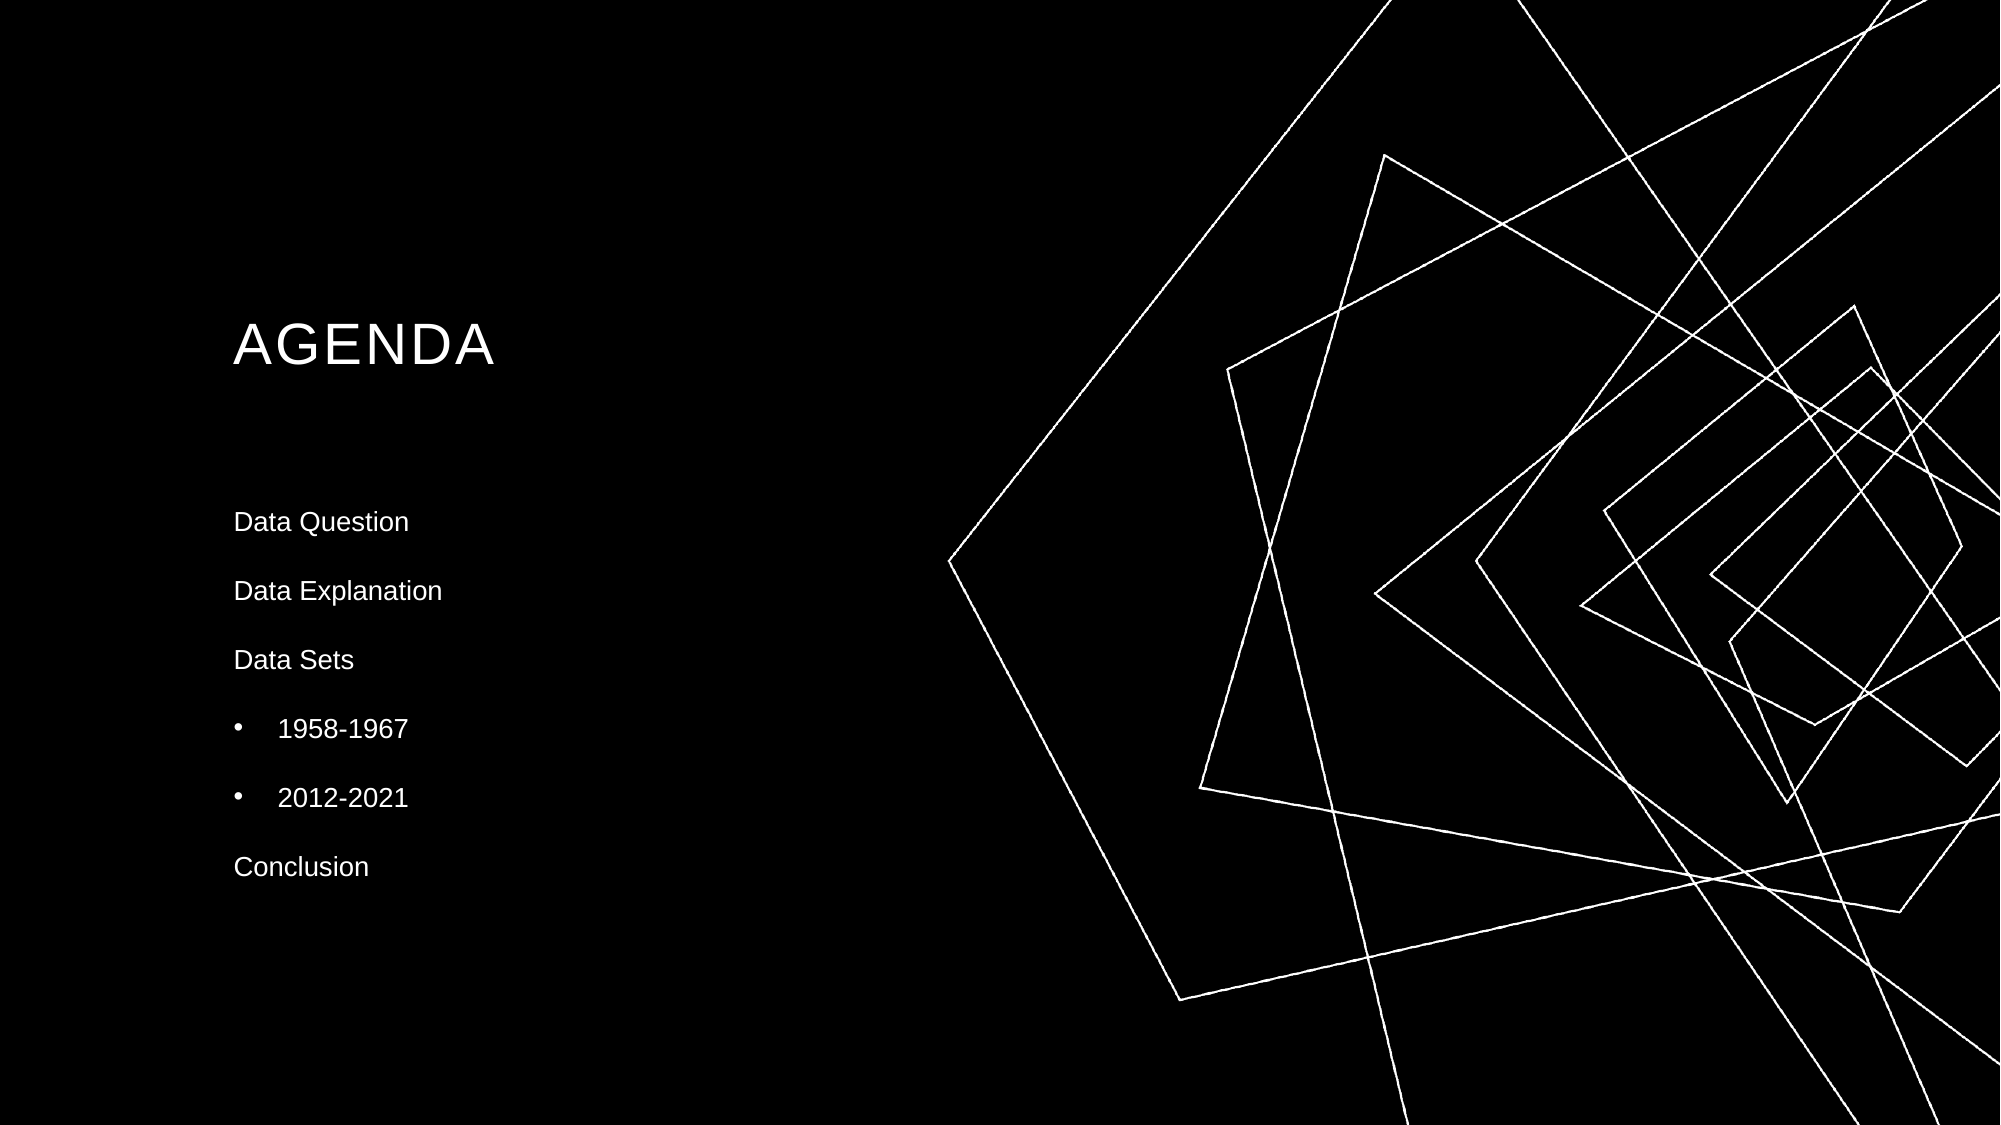

# AGENDA
Data Question
Data Explanation
Data Sets
1958-1967
2012-2021
Conclusion